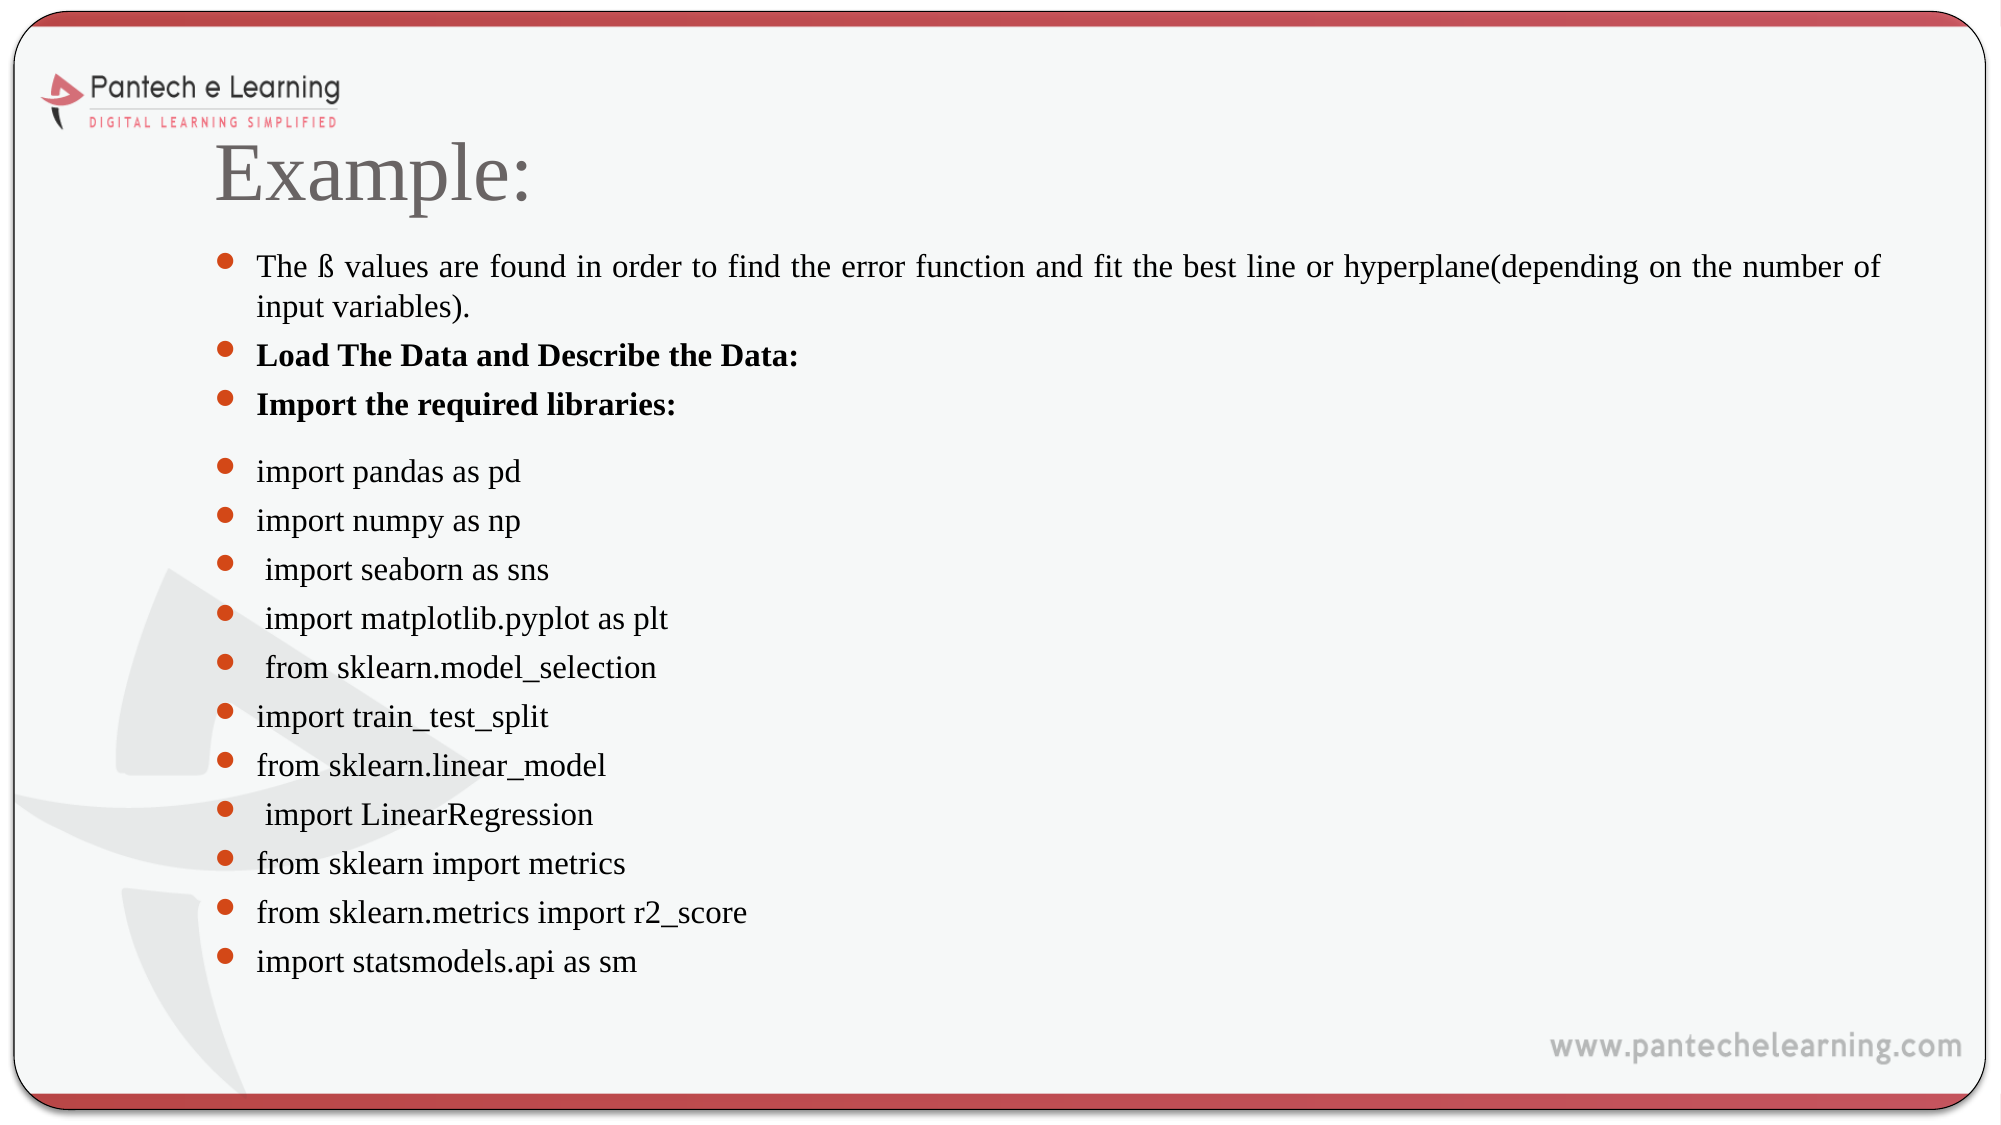

# Example:
The ß values are found in order to find the error function and fit the best line or hyperplane(depending on the number of input variables).
Load The Data and Describe the Data:
Import the required libraries:
import pandas as pd
import numpy as np
 import seaborn as sns
 import matplotlib.pyplot as plt
 from sklearn.model_selection
import train_test_split
from sklearn.linear_model
 import LinearRegression
from sklearn import metrics
from sklearn.metrics import r2_score
import statsmodels.api as sm